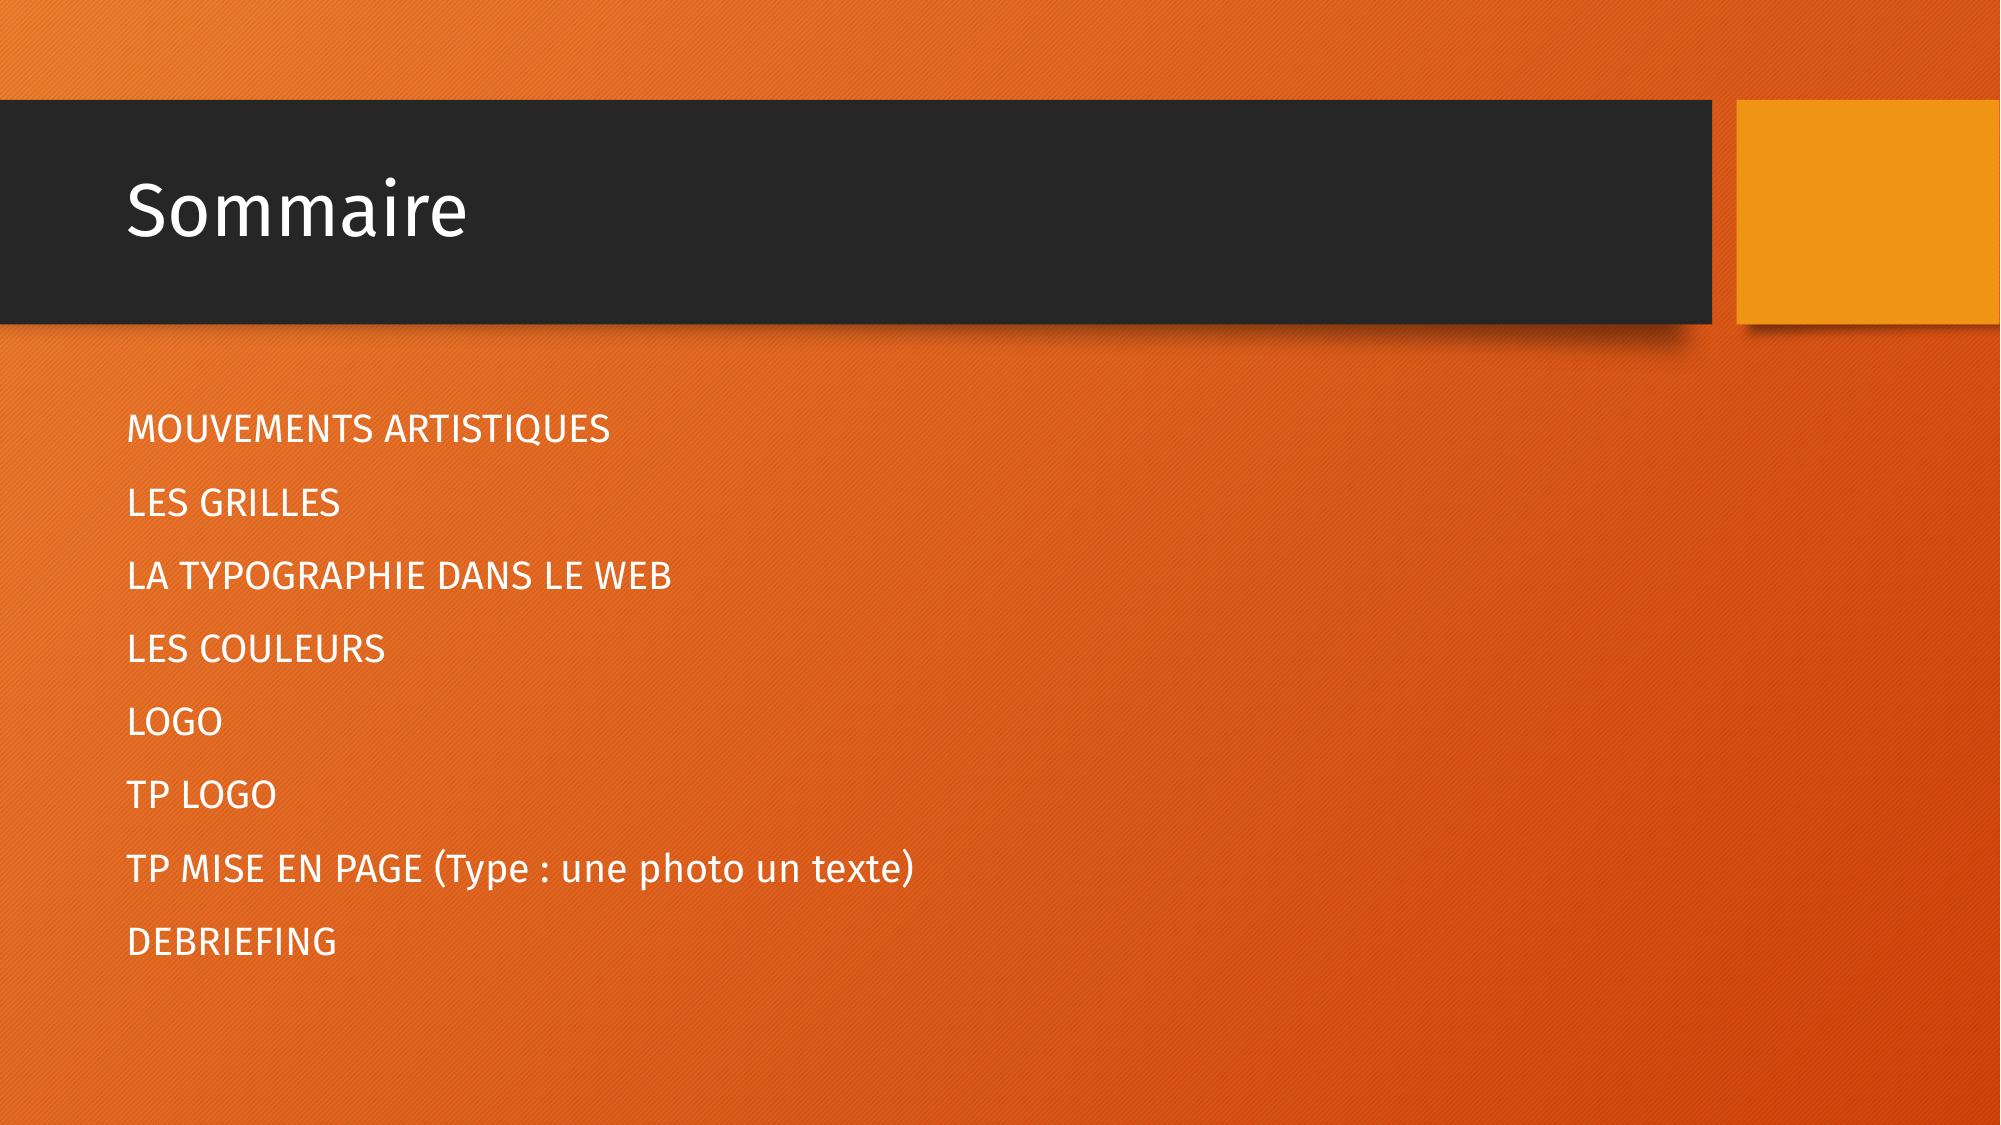

# Sommaire
MOUVEMENTS ARTISTIQUES
LES GRILLES
LA TYPOGRAPHIE DANS LE WEB
LES COULEURS
LOGO
TP LOGO
TP MISE EN PAGE (Type : une photo un texte)
DEBRIEFING